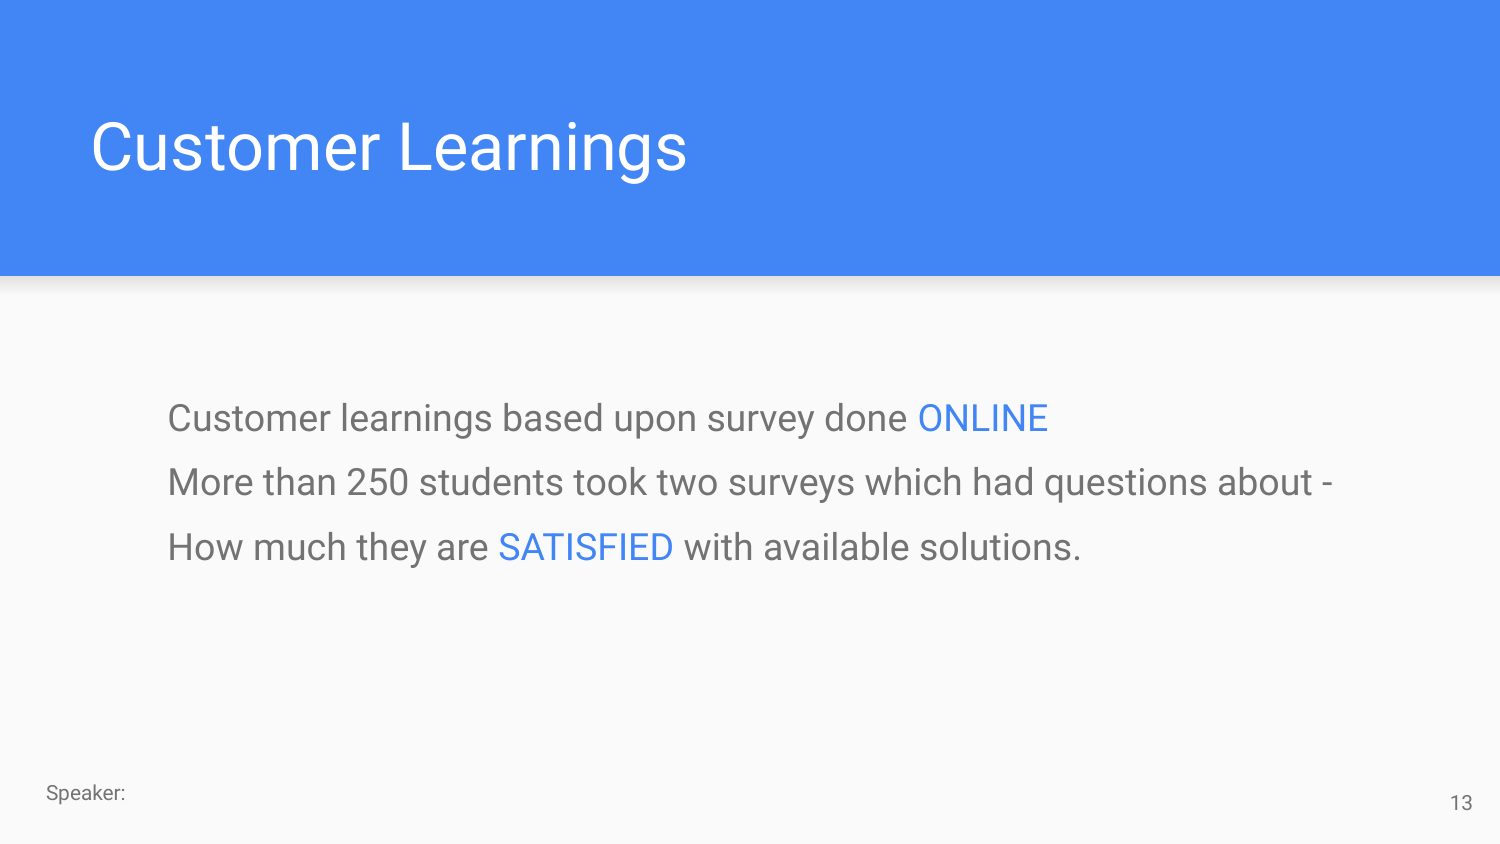

# Customer Learnings

Customer learnings based upon survey done ONLINE
More than 250 students took two surveys which had questions about -
How much they are SATISFIED with available solutions.
Speaker:
13